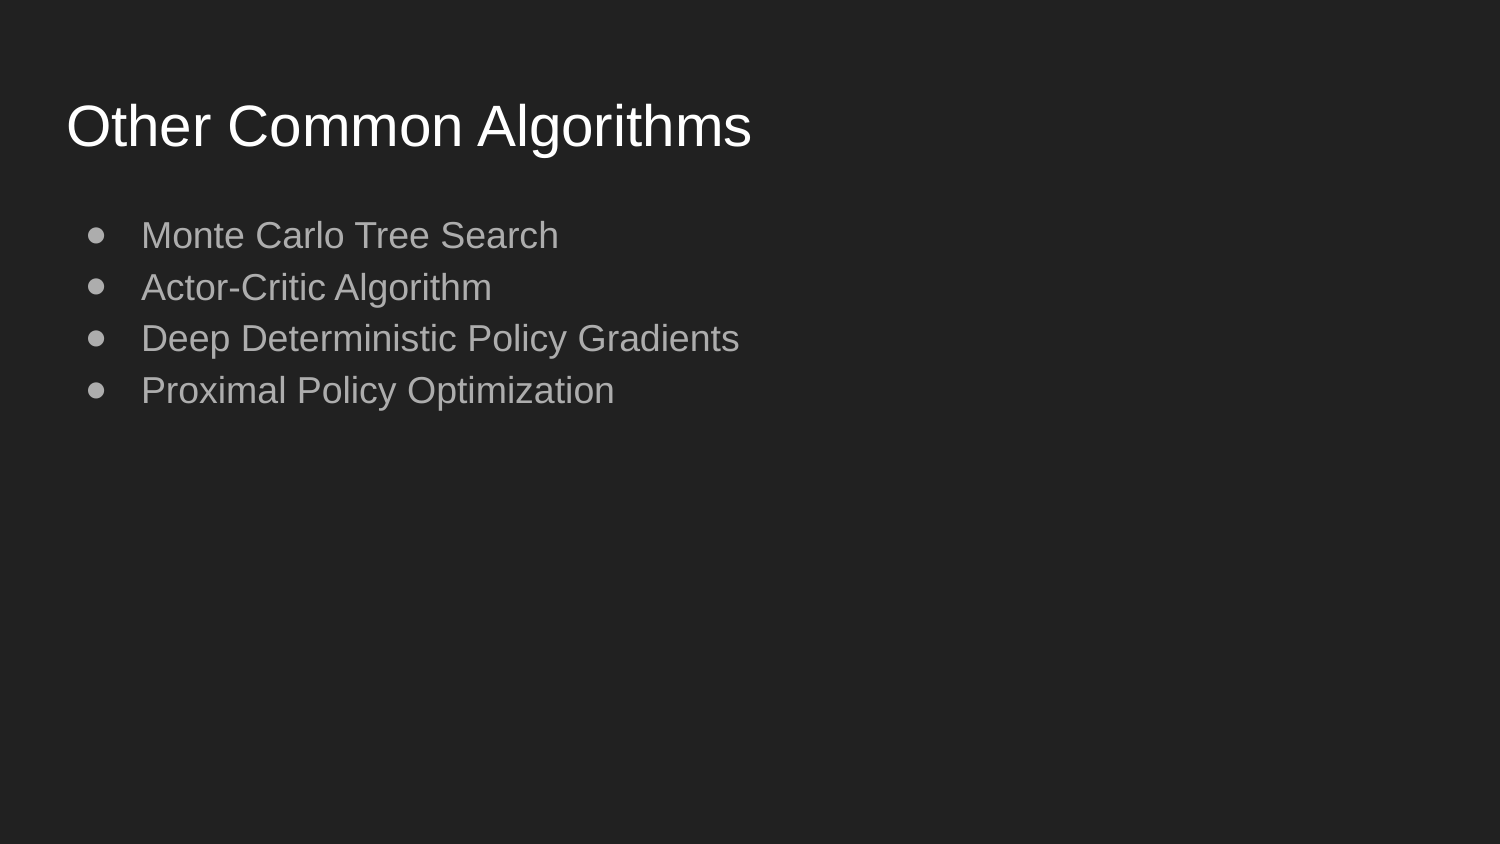

# Other Common Algorithms
Monte Carlo Tree Search
Actor-Critic Algorithm
Deep Deterministic Policy Gradients
Proximal Policy Optimization